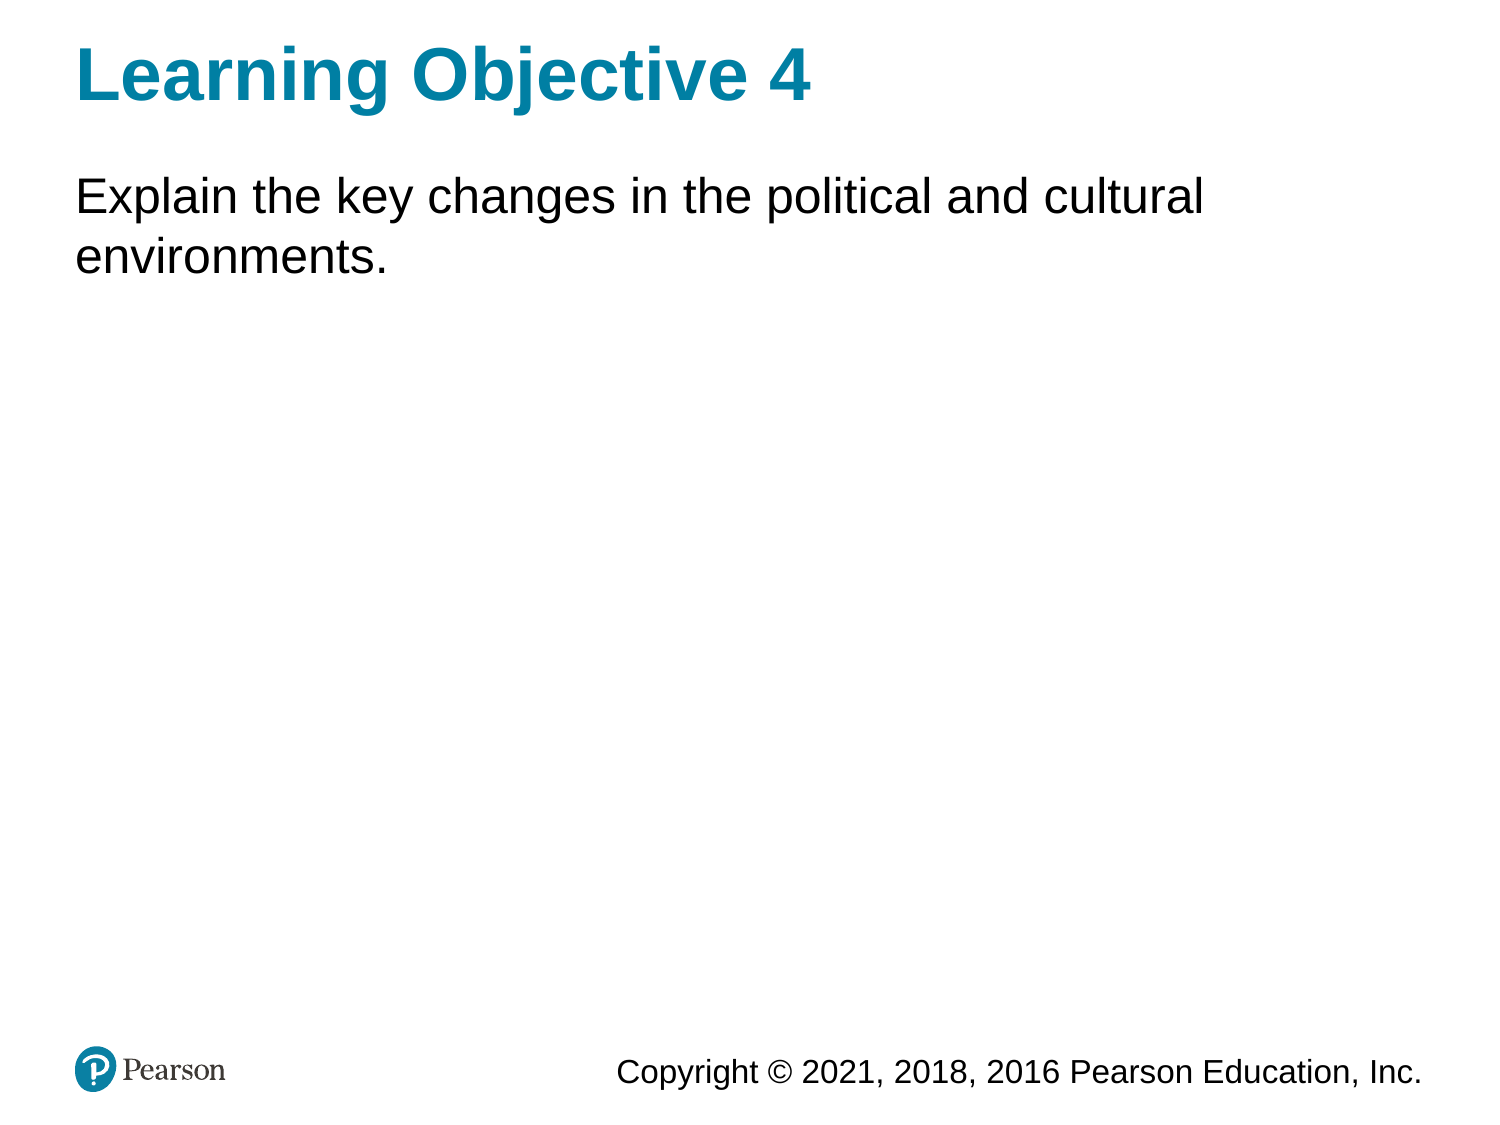

# Learning Objective 4
Explain the key changes in the political and cultural environments.